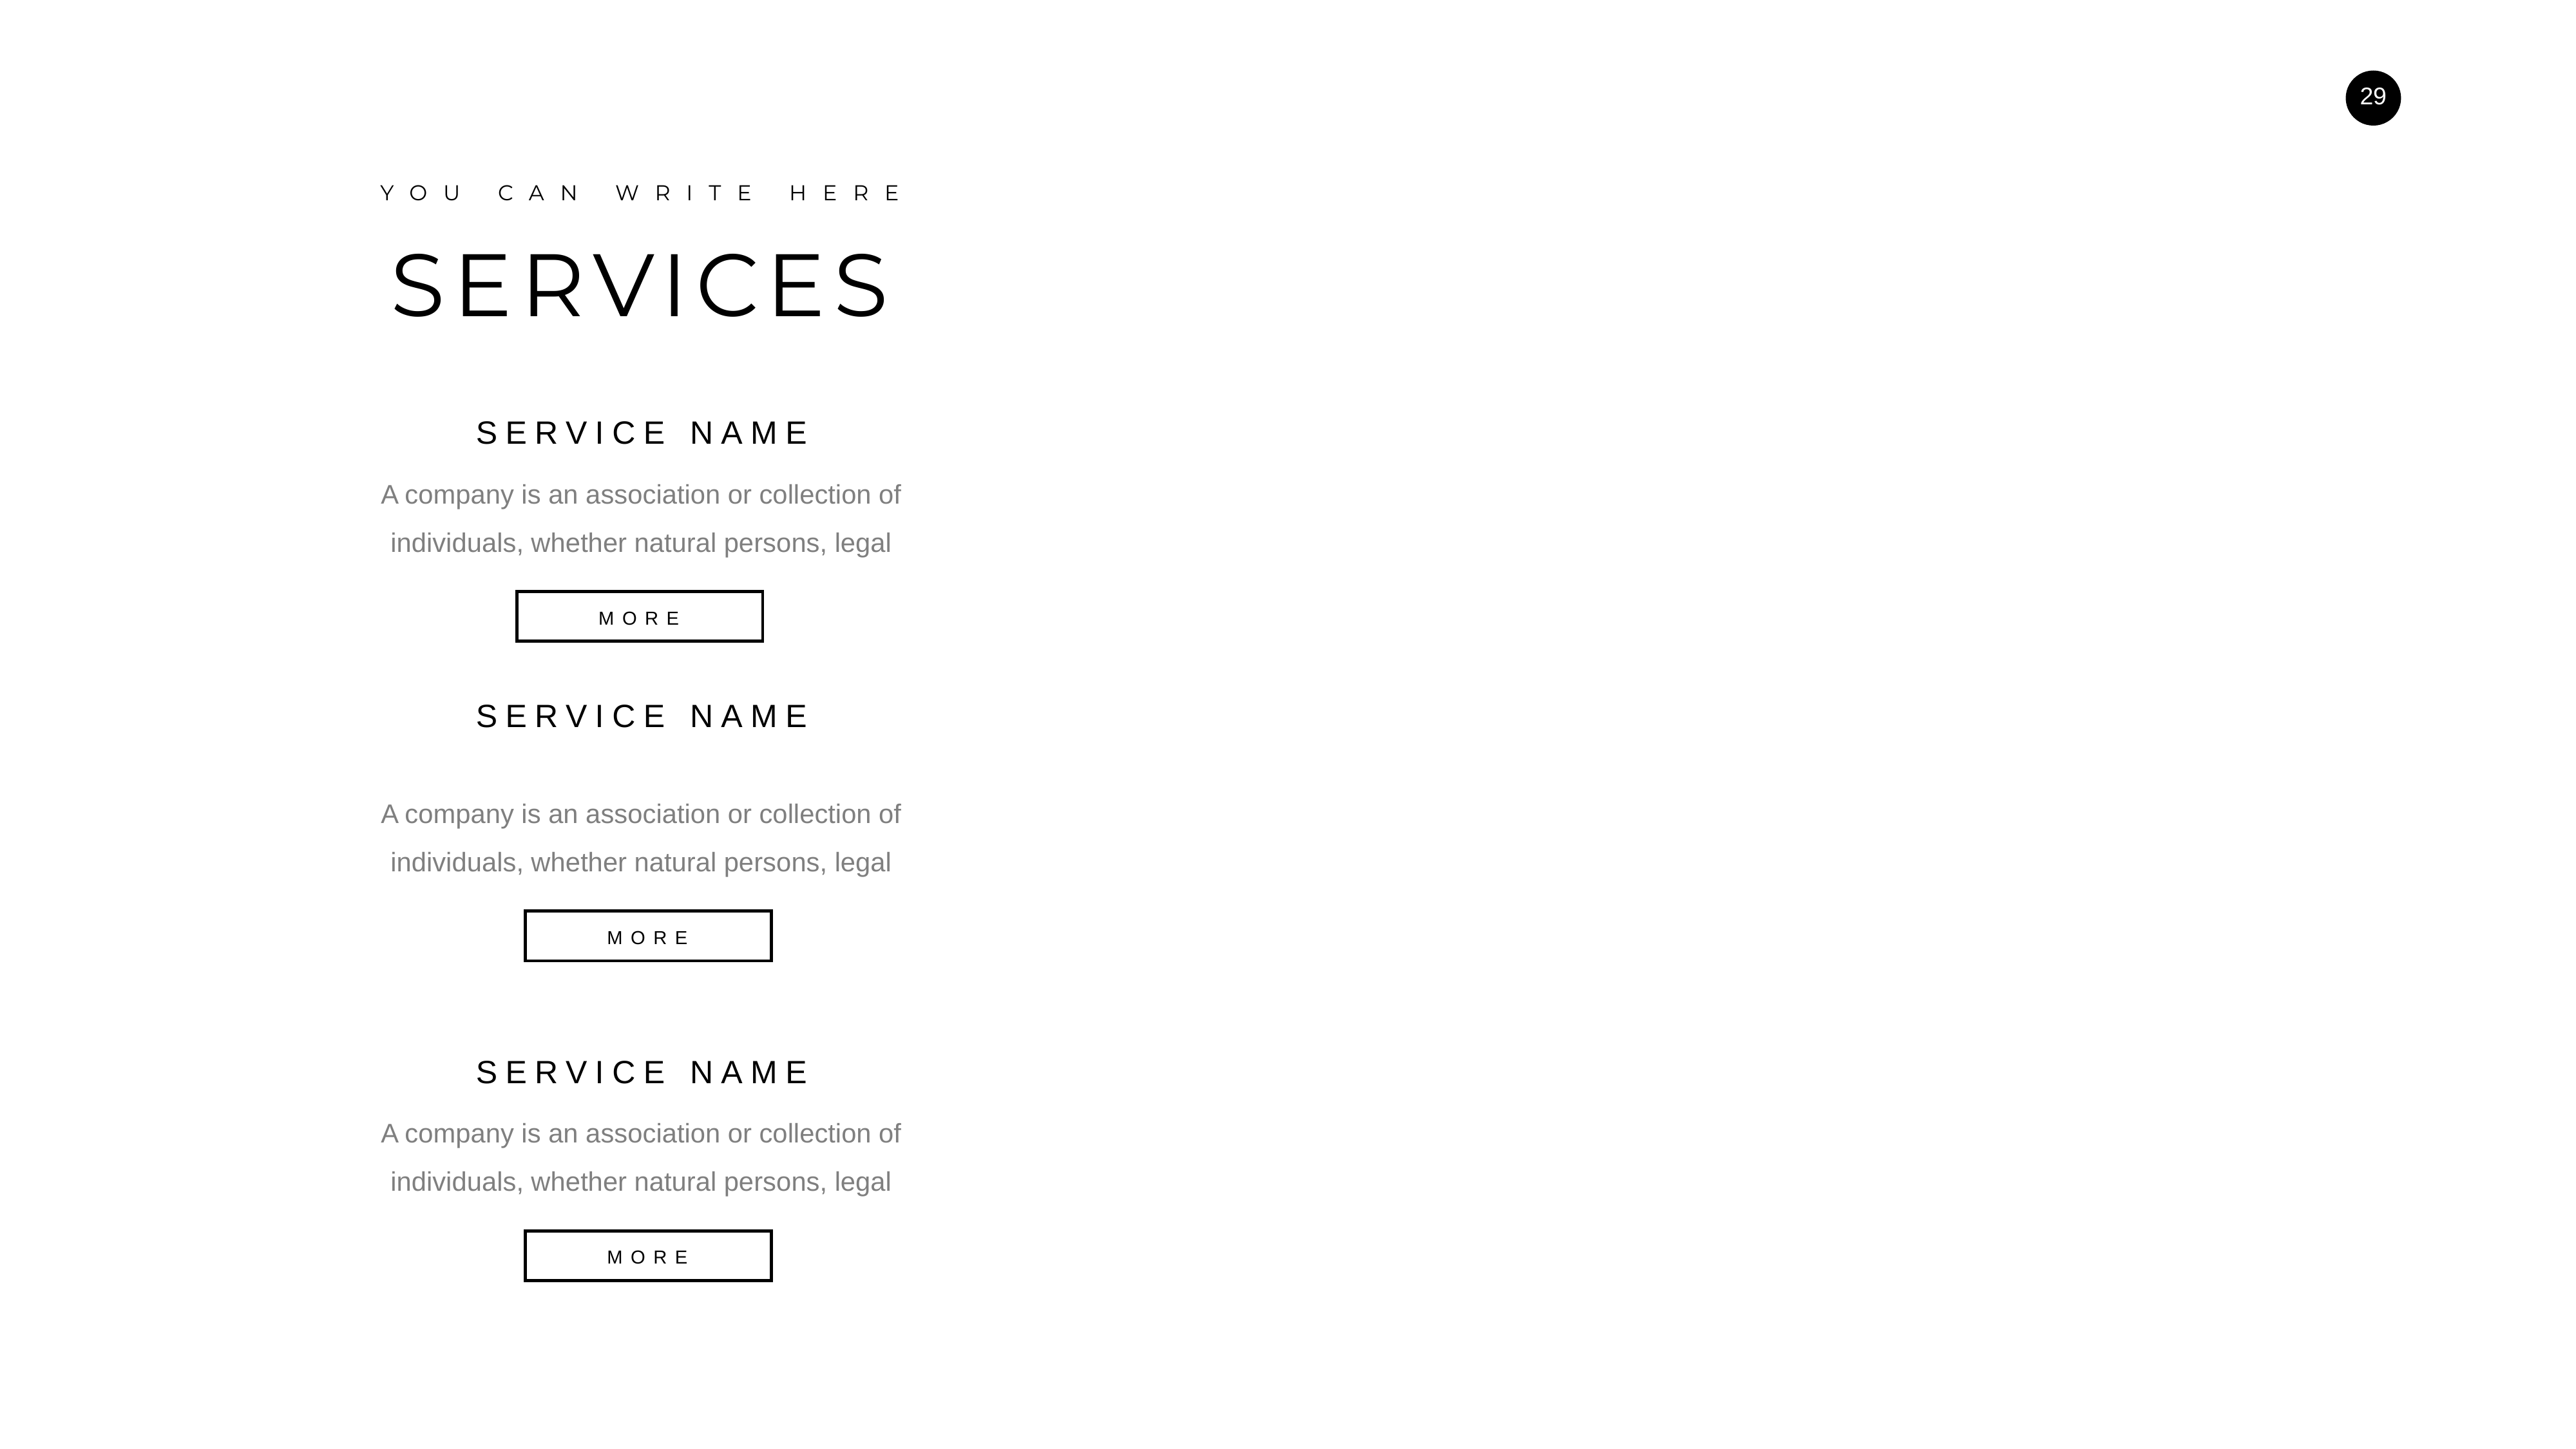

YOU CAN WRITE HERE
SERVICES
SERVICE NAME
A company is an association or collection of individuals, whether natural persons, legal

MORE
SERVICE NAME
A company is an association or collection of individuals, whether natural persons, legal

MORE
SERVICE NAME
A company is an association or collection of individuals, whether natural persons, legal

MORE